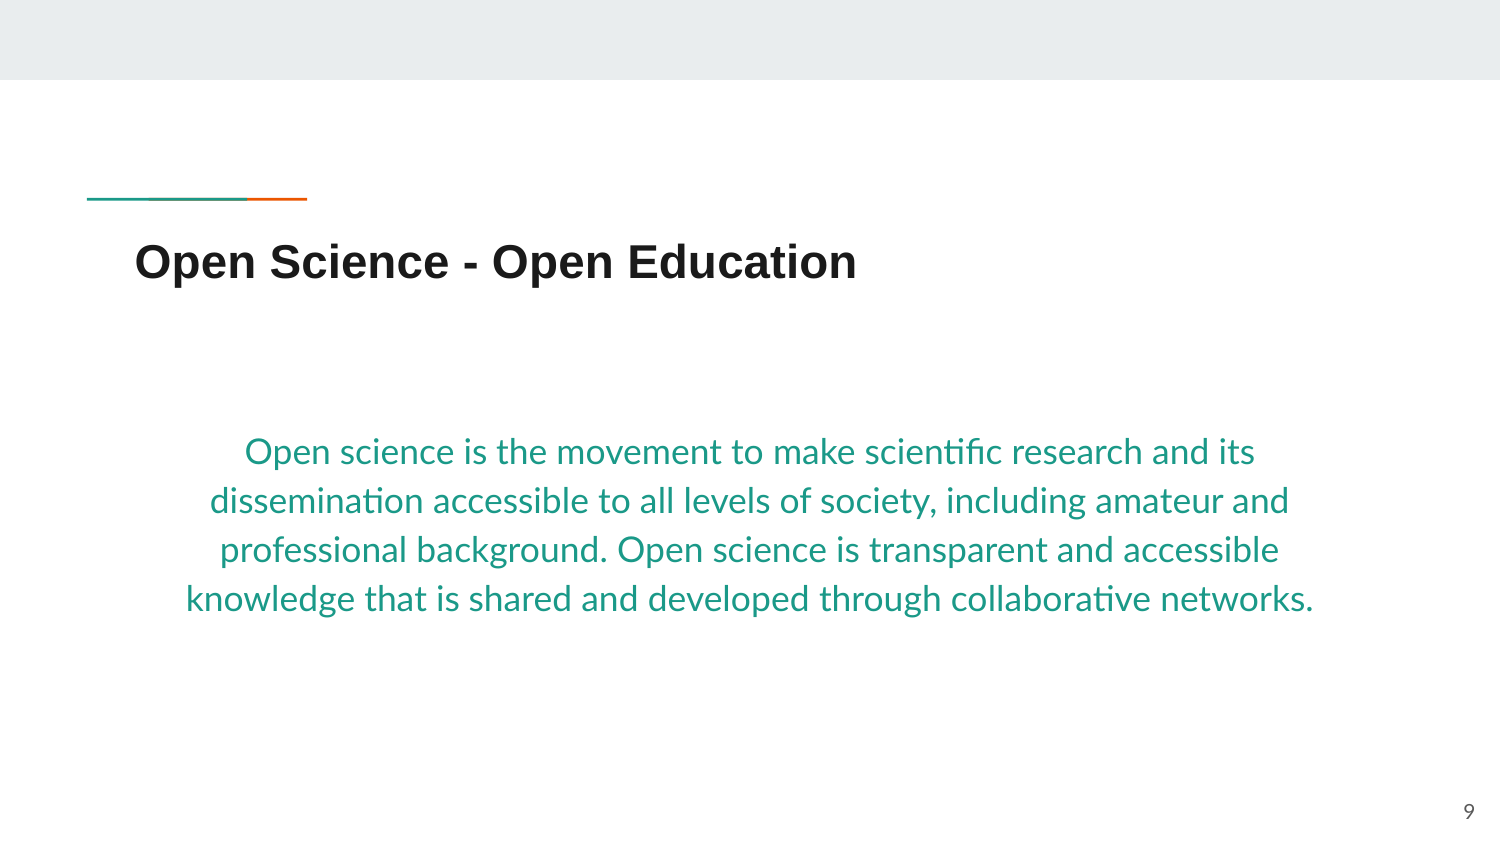

# Open Science - Open Education
Open science is the movement to make scientific research and its dissemination accessible to all levels of society, including amateur and professional background. Open science is transparent and accessible knowledge that is shared and developed through collaborative networks.

9